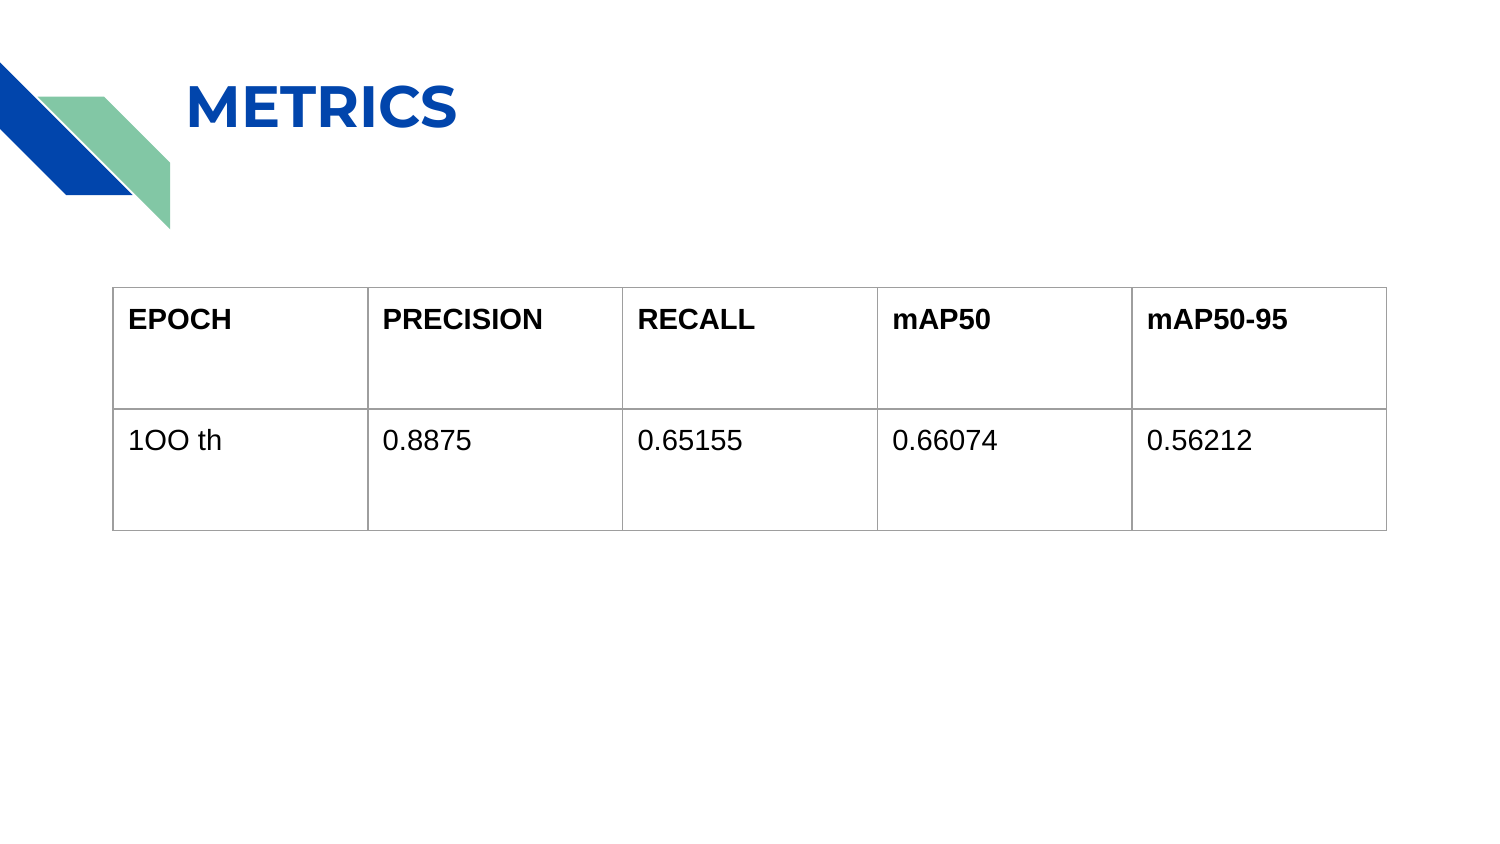

# METRICS
| EPOCH | PRECISION | RECALL | mAP50 | mAP50-95 |
| --- | --- | --- | --- | --- |
| 1OO th | 0.8875 | 0.65155 | 0.66074 | 0.56212 |